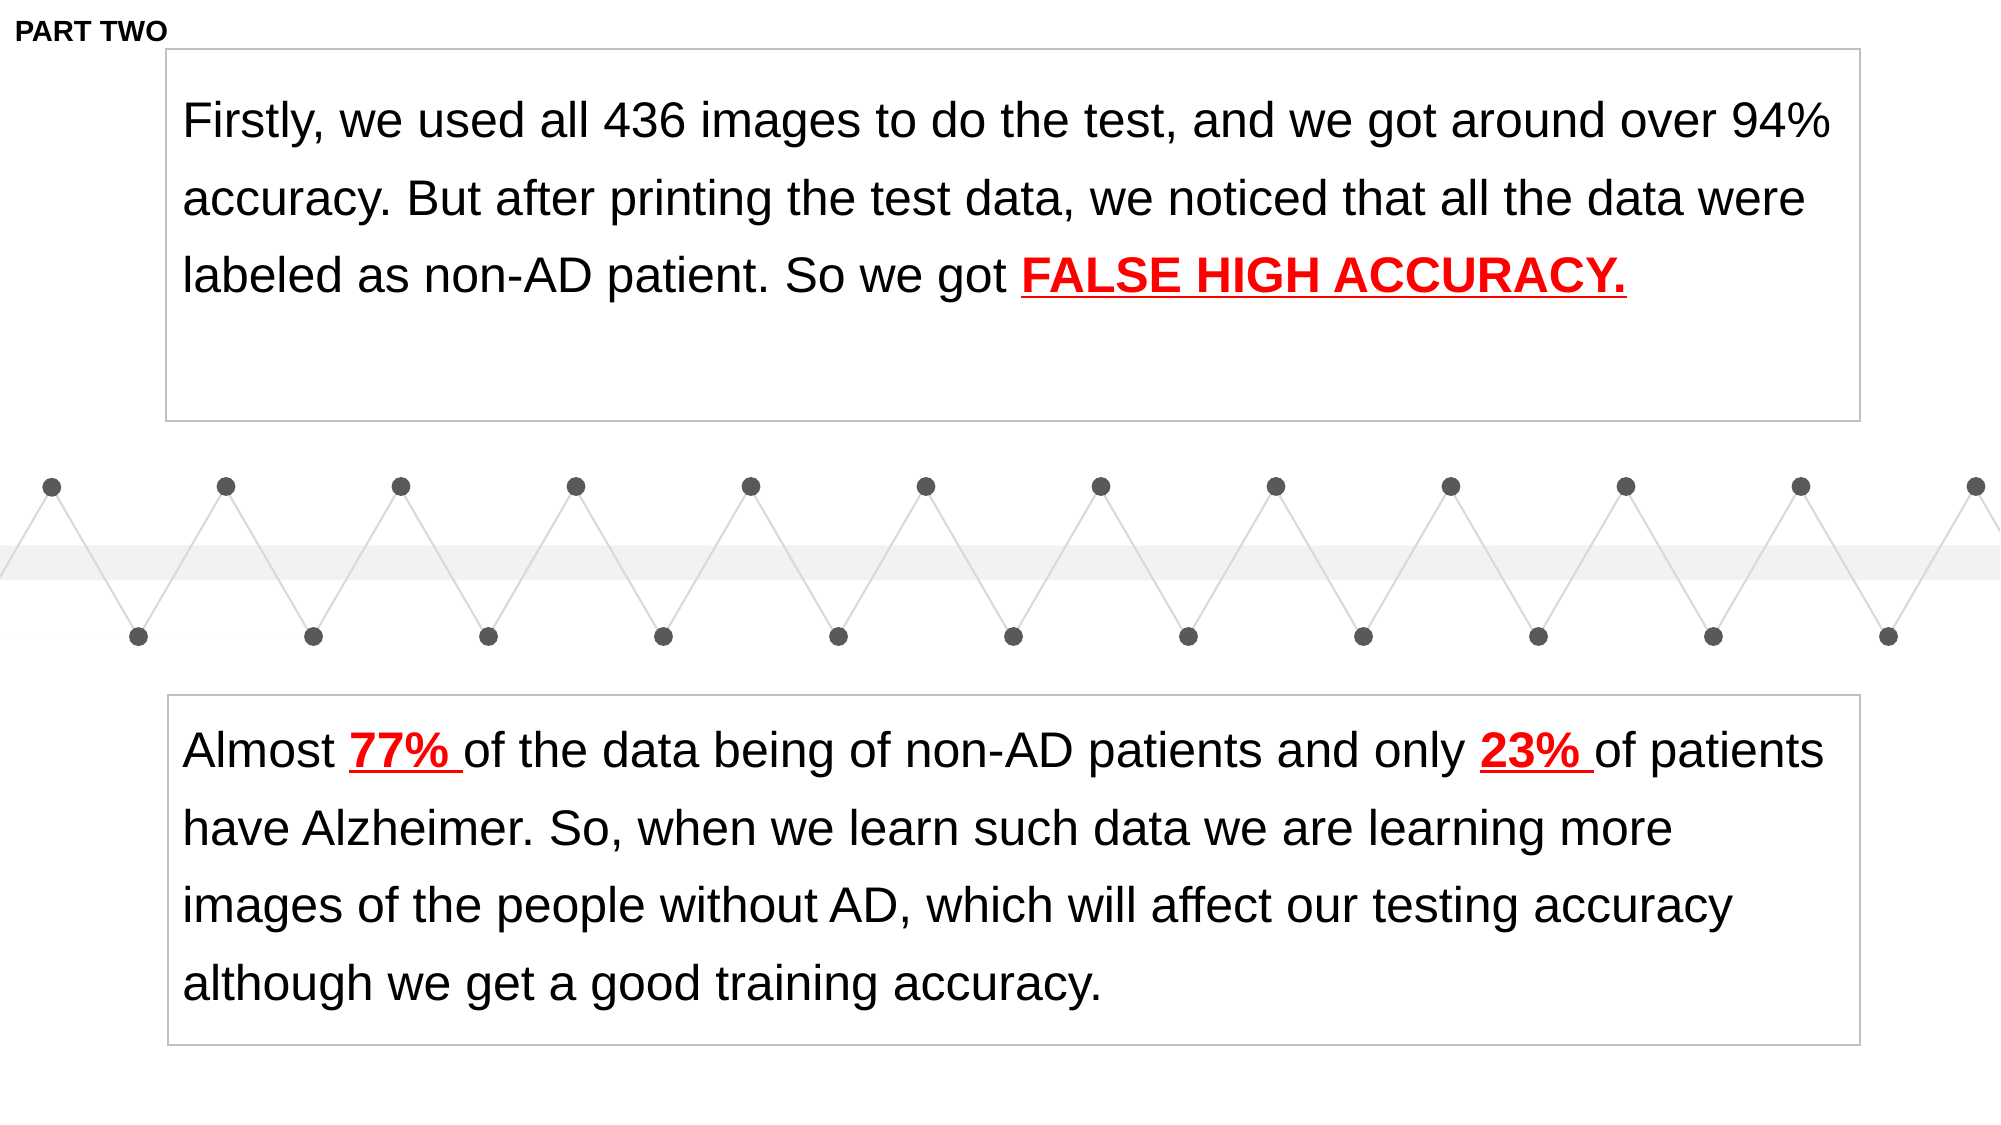

PART TWO

Firstly, we used all 436 images to do the test, and we got around over 94% accuracy. But after printing the test data, we noticed that all the data were labeled as non-AD patient. So we got FALSE HIGH ACCURACY.

Almost 77% of the data being of non-AD patients and only 23% of patients have Alzheimer. So, when we learn such data we are learning more images of the people without AD, which will affect our testing accuracy although we get a good training accuracy.